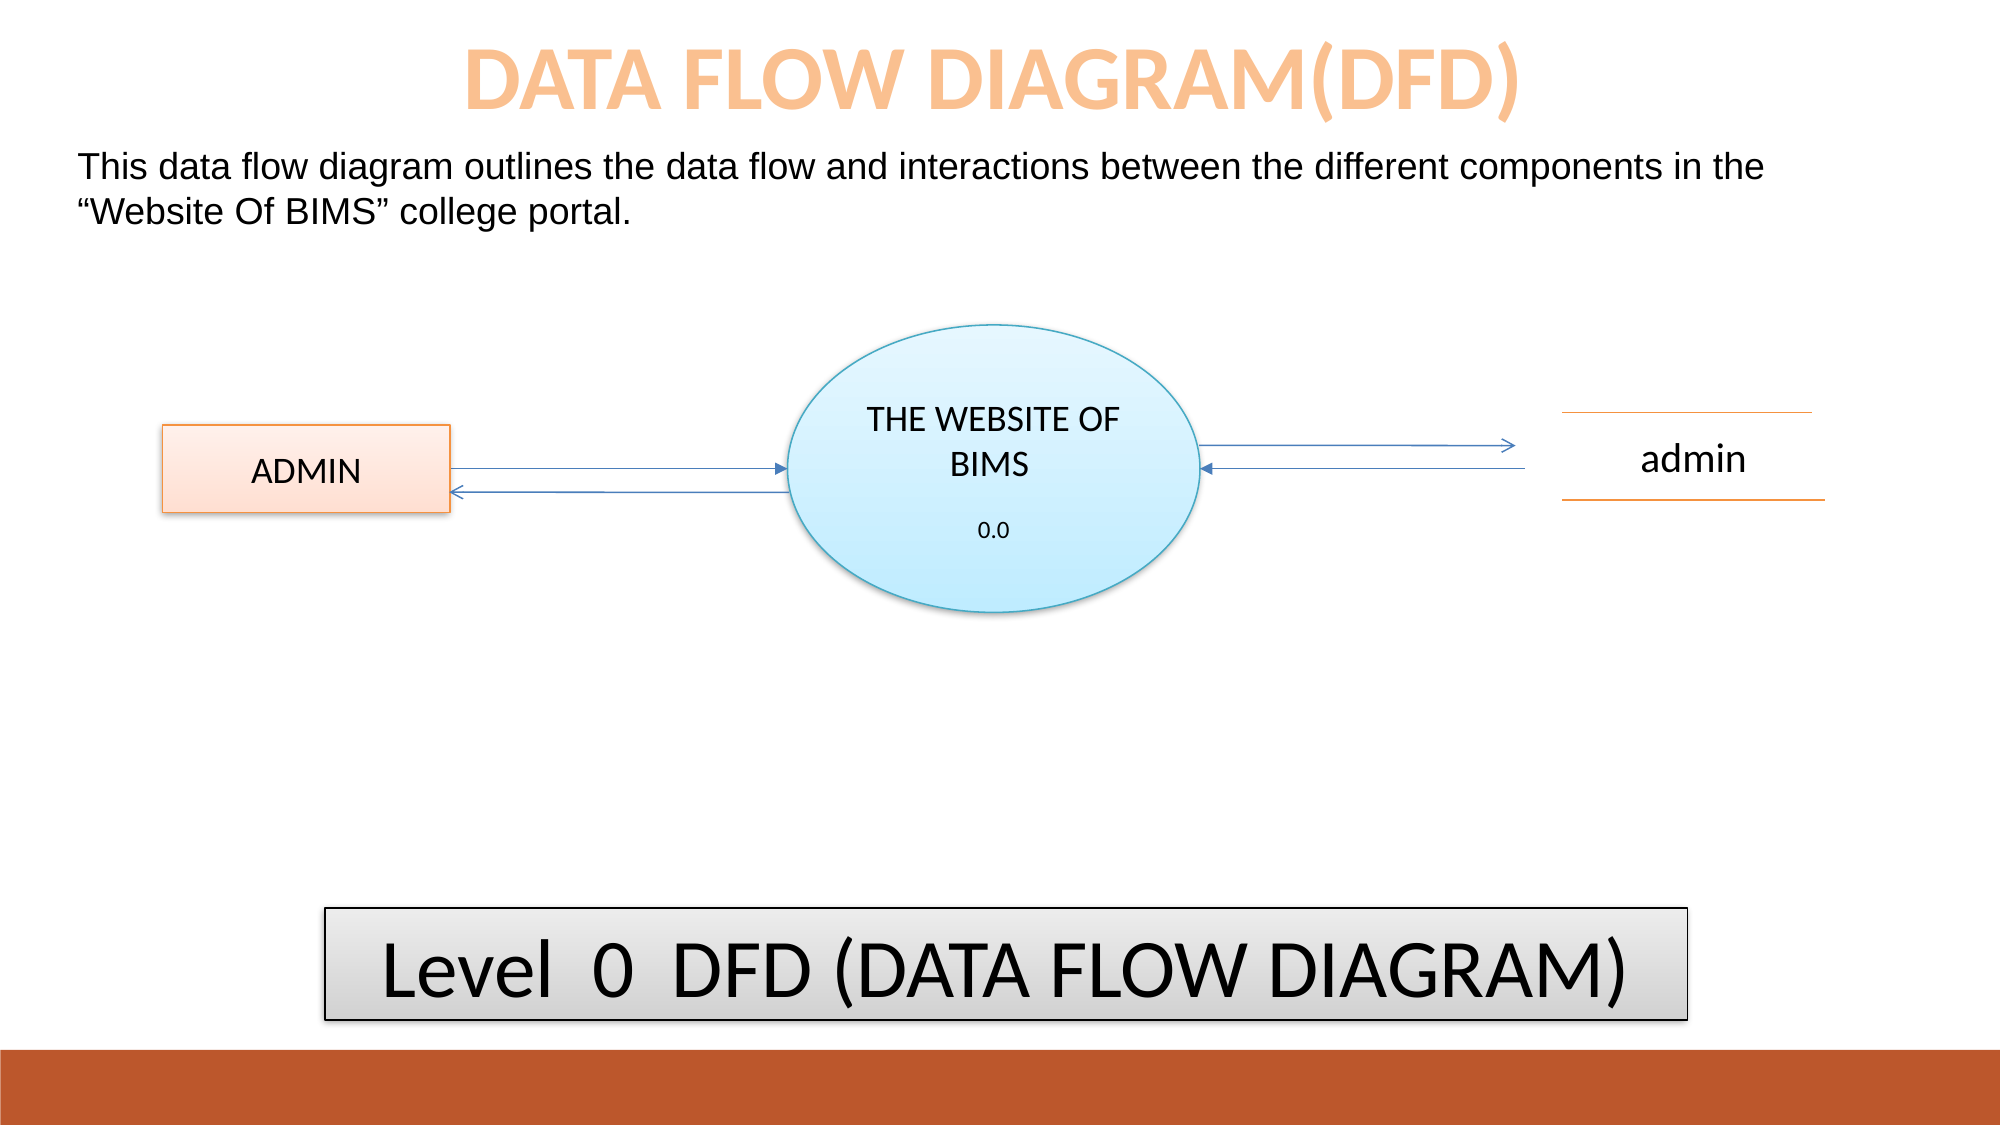

DATA FLOW DIAGRAM(DFD)
This data flow diagram outlines the data flow and interactions between the different components in the “Website Of BIMS” college portal.
THE WEBSITE OF BIMS

0.0
ADMIN
admin
Level  0  DFD (DATA FLOW DIAGRAM)